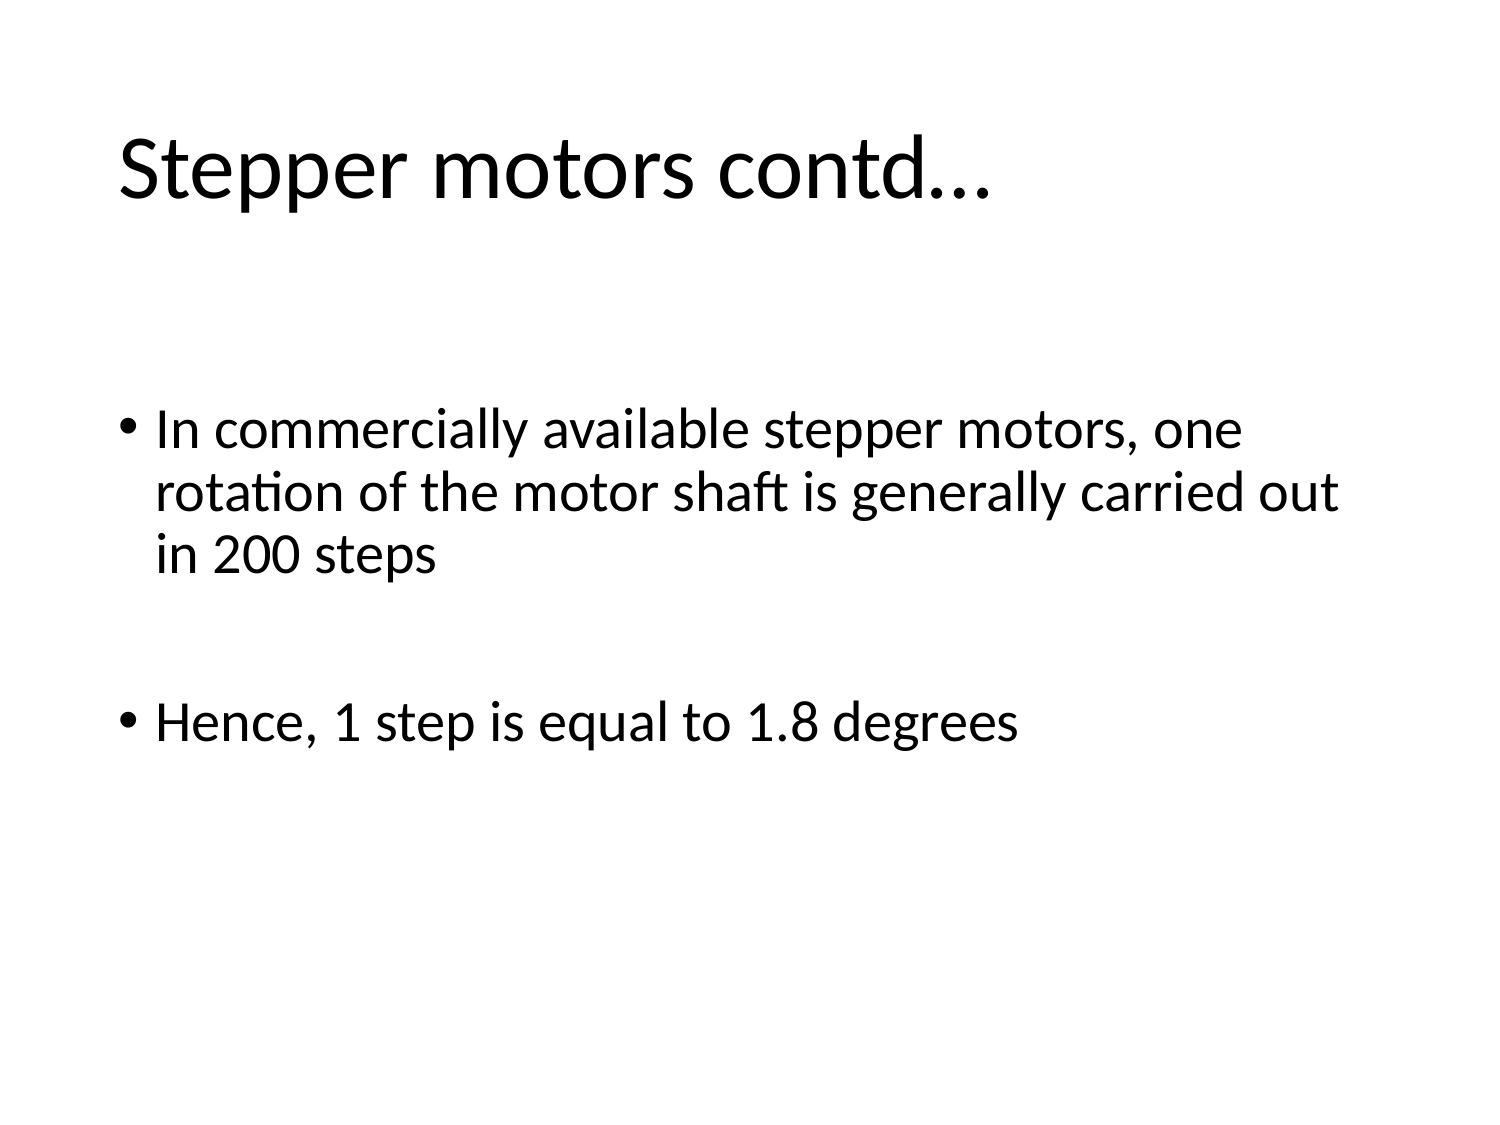

# Stepper motors contd…

In commercially available stepper motors, one rotation of the motor shaft is generally carried out in 200 steps

Hence, 1 step is equal to 1.8 degrees